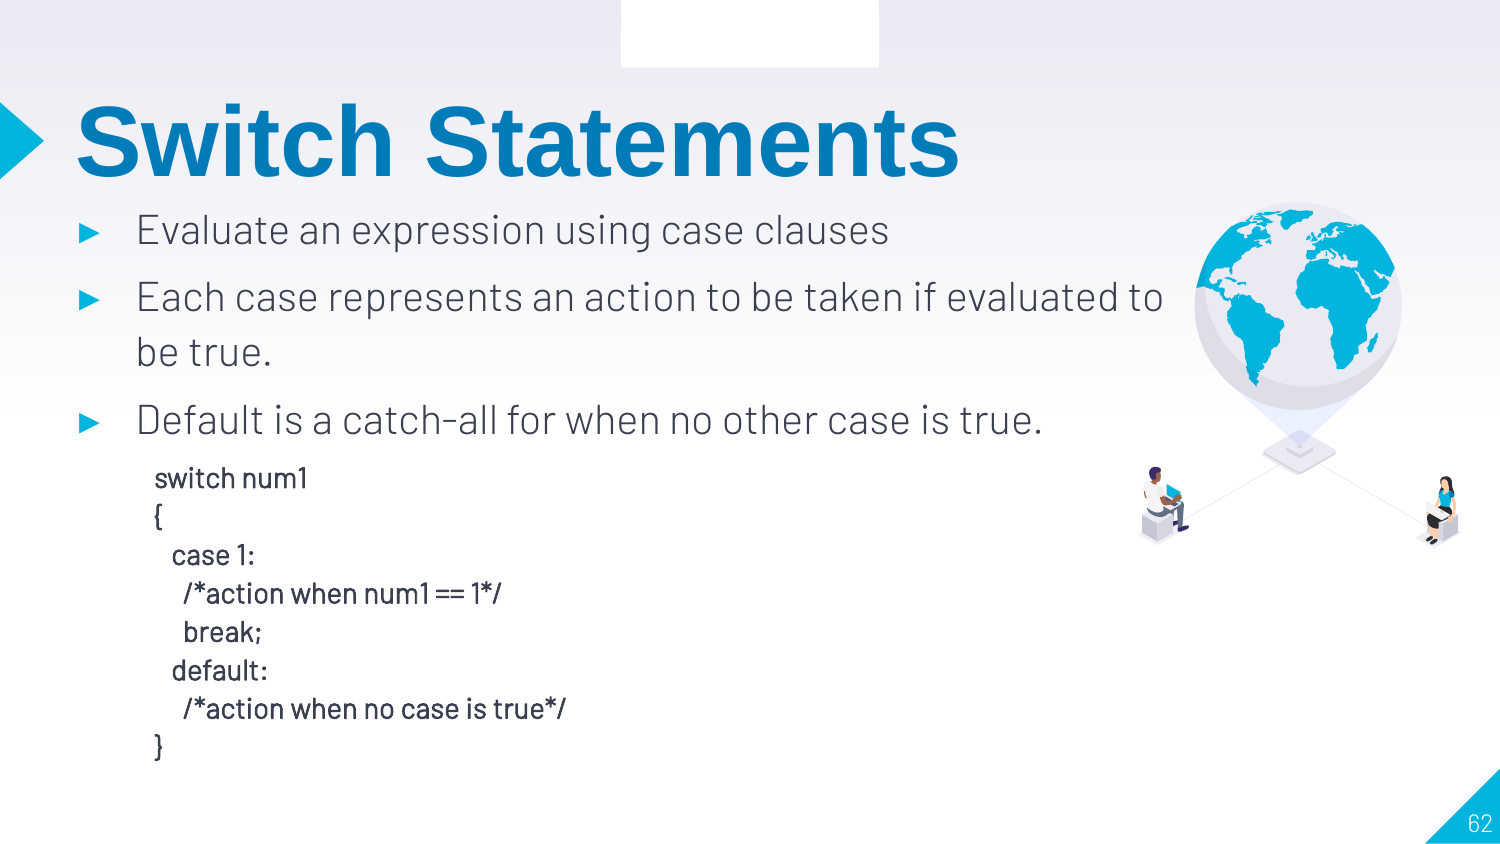

Section Review

# Switch Statements
Evaluate an expression using case clauses
Each case represents an action to be taken if evaluated to be true.
Default is a catch-all for when no other case is true.
switch num1
{
   case 1:
     /*action when num1 == 1*/
     break;
   default:
     /*action when no case is true*/
}

62